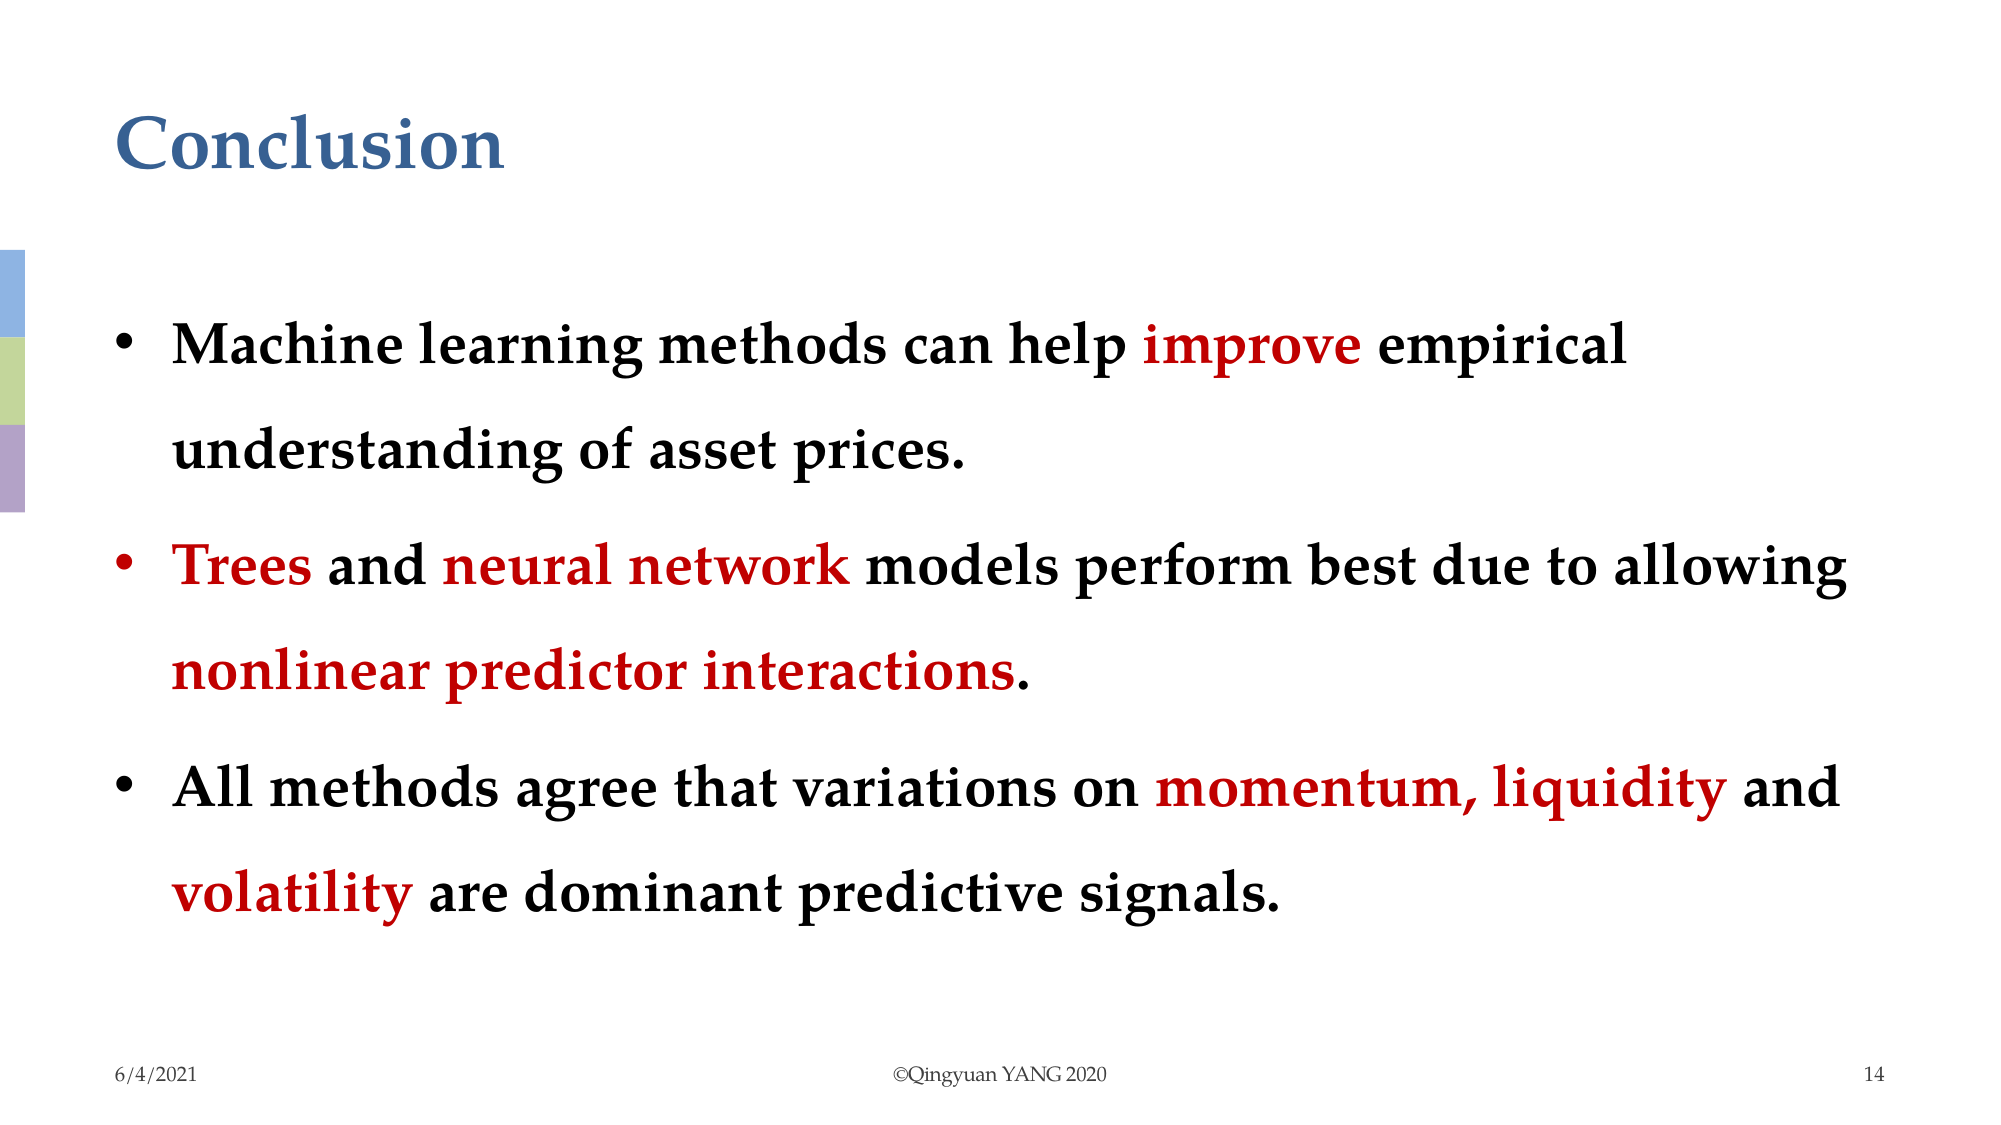

# Conclusion
Machine learning methods can help improve empirical understanding of asset prices.
Trees and neural network models perform best due to allowing nonlinear predictor interactions.
All methods agree that variations on momentum, liquidity and volatility are dominant predictive signals.
6/4/2021
©Qingyuan YANG 2020
14